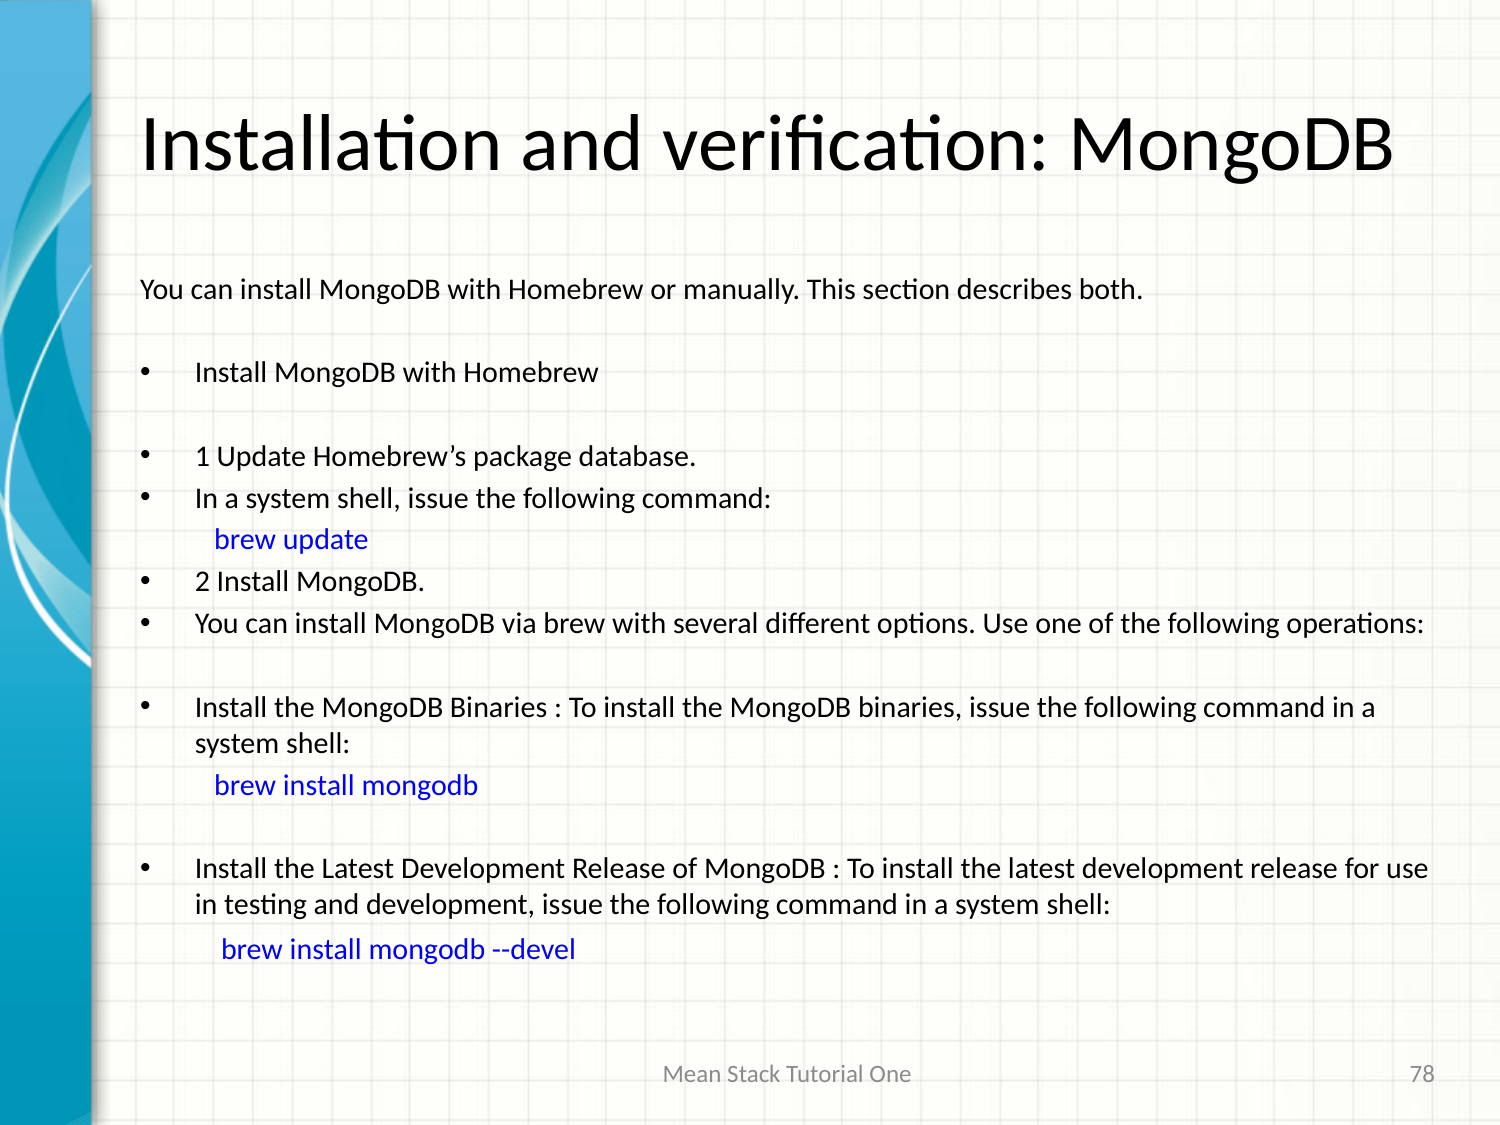

# Installation and verification: MongoDB
You can install MongoDB with Homebrew or manually. This section describes both.

Install MongoDB with Homebrew

1 Update Homebrew’s package database.
In a system shell, issue the following command:
           brew update
2 Install MongoDB.
You can install MongoDB via brew with several different options. Use one of the following operations:

Install the MongoDB Binaries : To install the MongoDB binaries, issue the following command in a system shell:
           brew install mongodb

Install the Latest Development Release of MongoDB : To install the latest development release for use in testing and development, issue the following command in a system shell:
            brew install mongodb --devel

Mean Stack Tutorial One
78